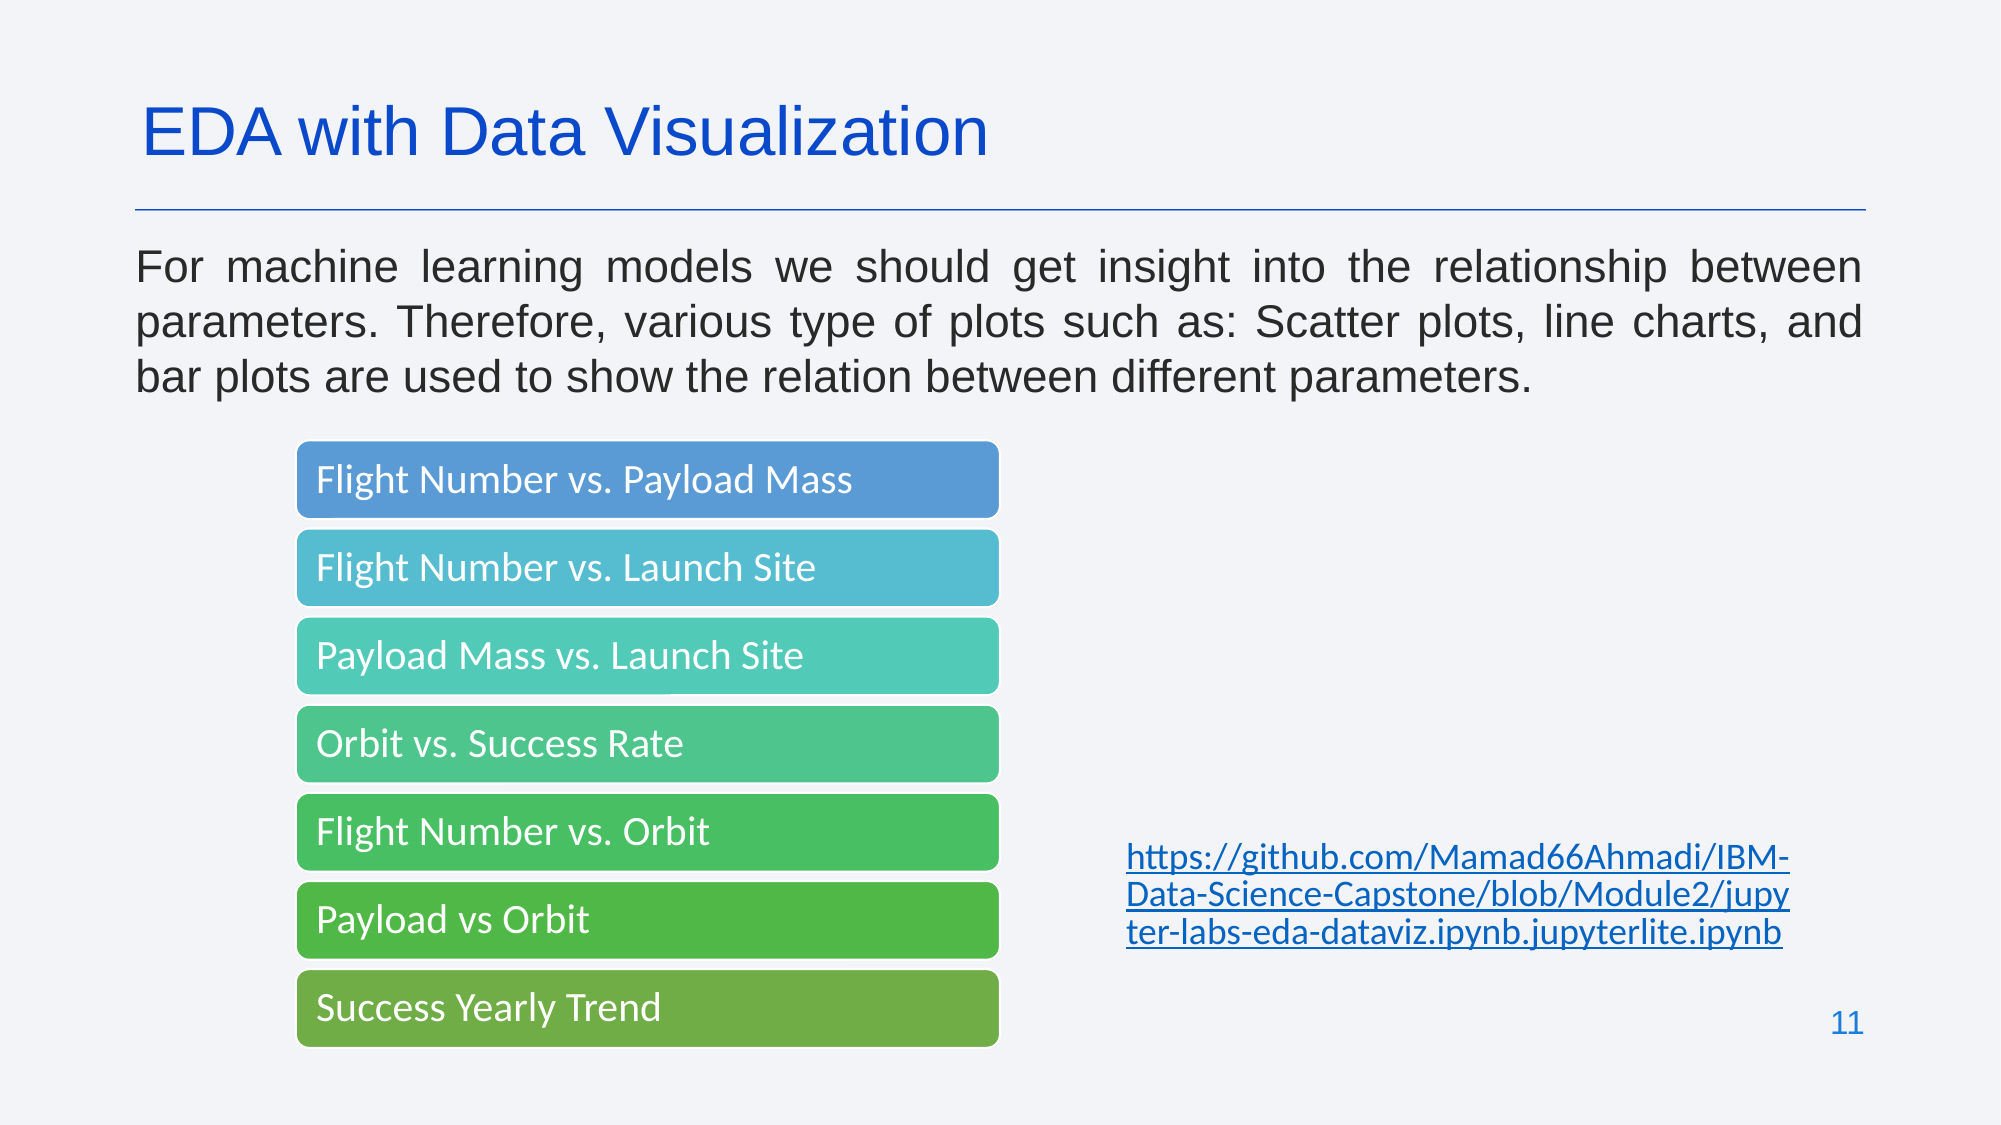

EDA with Data Visualization
For machine learning models we should get insight into the relationship between parameters. Therefore, various type of plots such as: Scatter plots, line charts, and bar plots are used to show the relation between different parameters.

Flight Number vs. Payload Mass
Flight Number vs. Launch Site
Payload Mass vs. Launch Site
Orbit vs. Success Rate
Flight Number vs. Orbit
Payload vs Orbit
Success Yearly Trend
https://github.com/Mamad66Ahmadi/IBM-Data-Science-Capstone/blob/Module2/jupyter-labs-eda-dataviz.ipynb.jupyterlite.ipynb
11